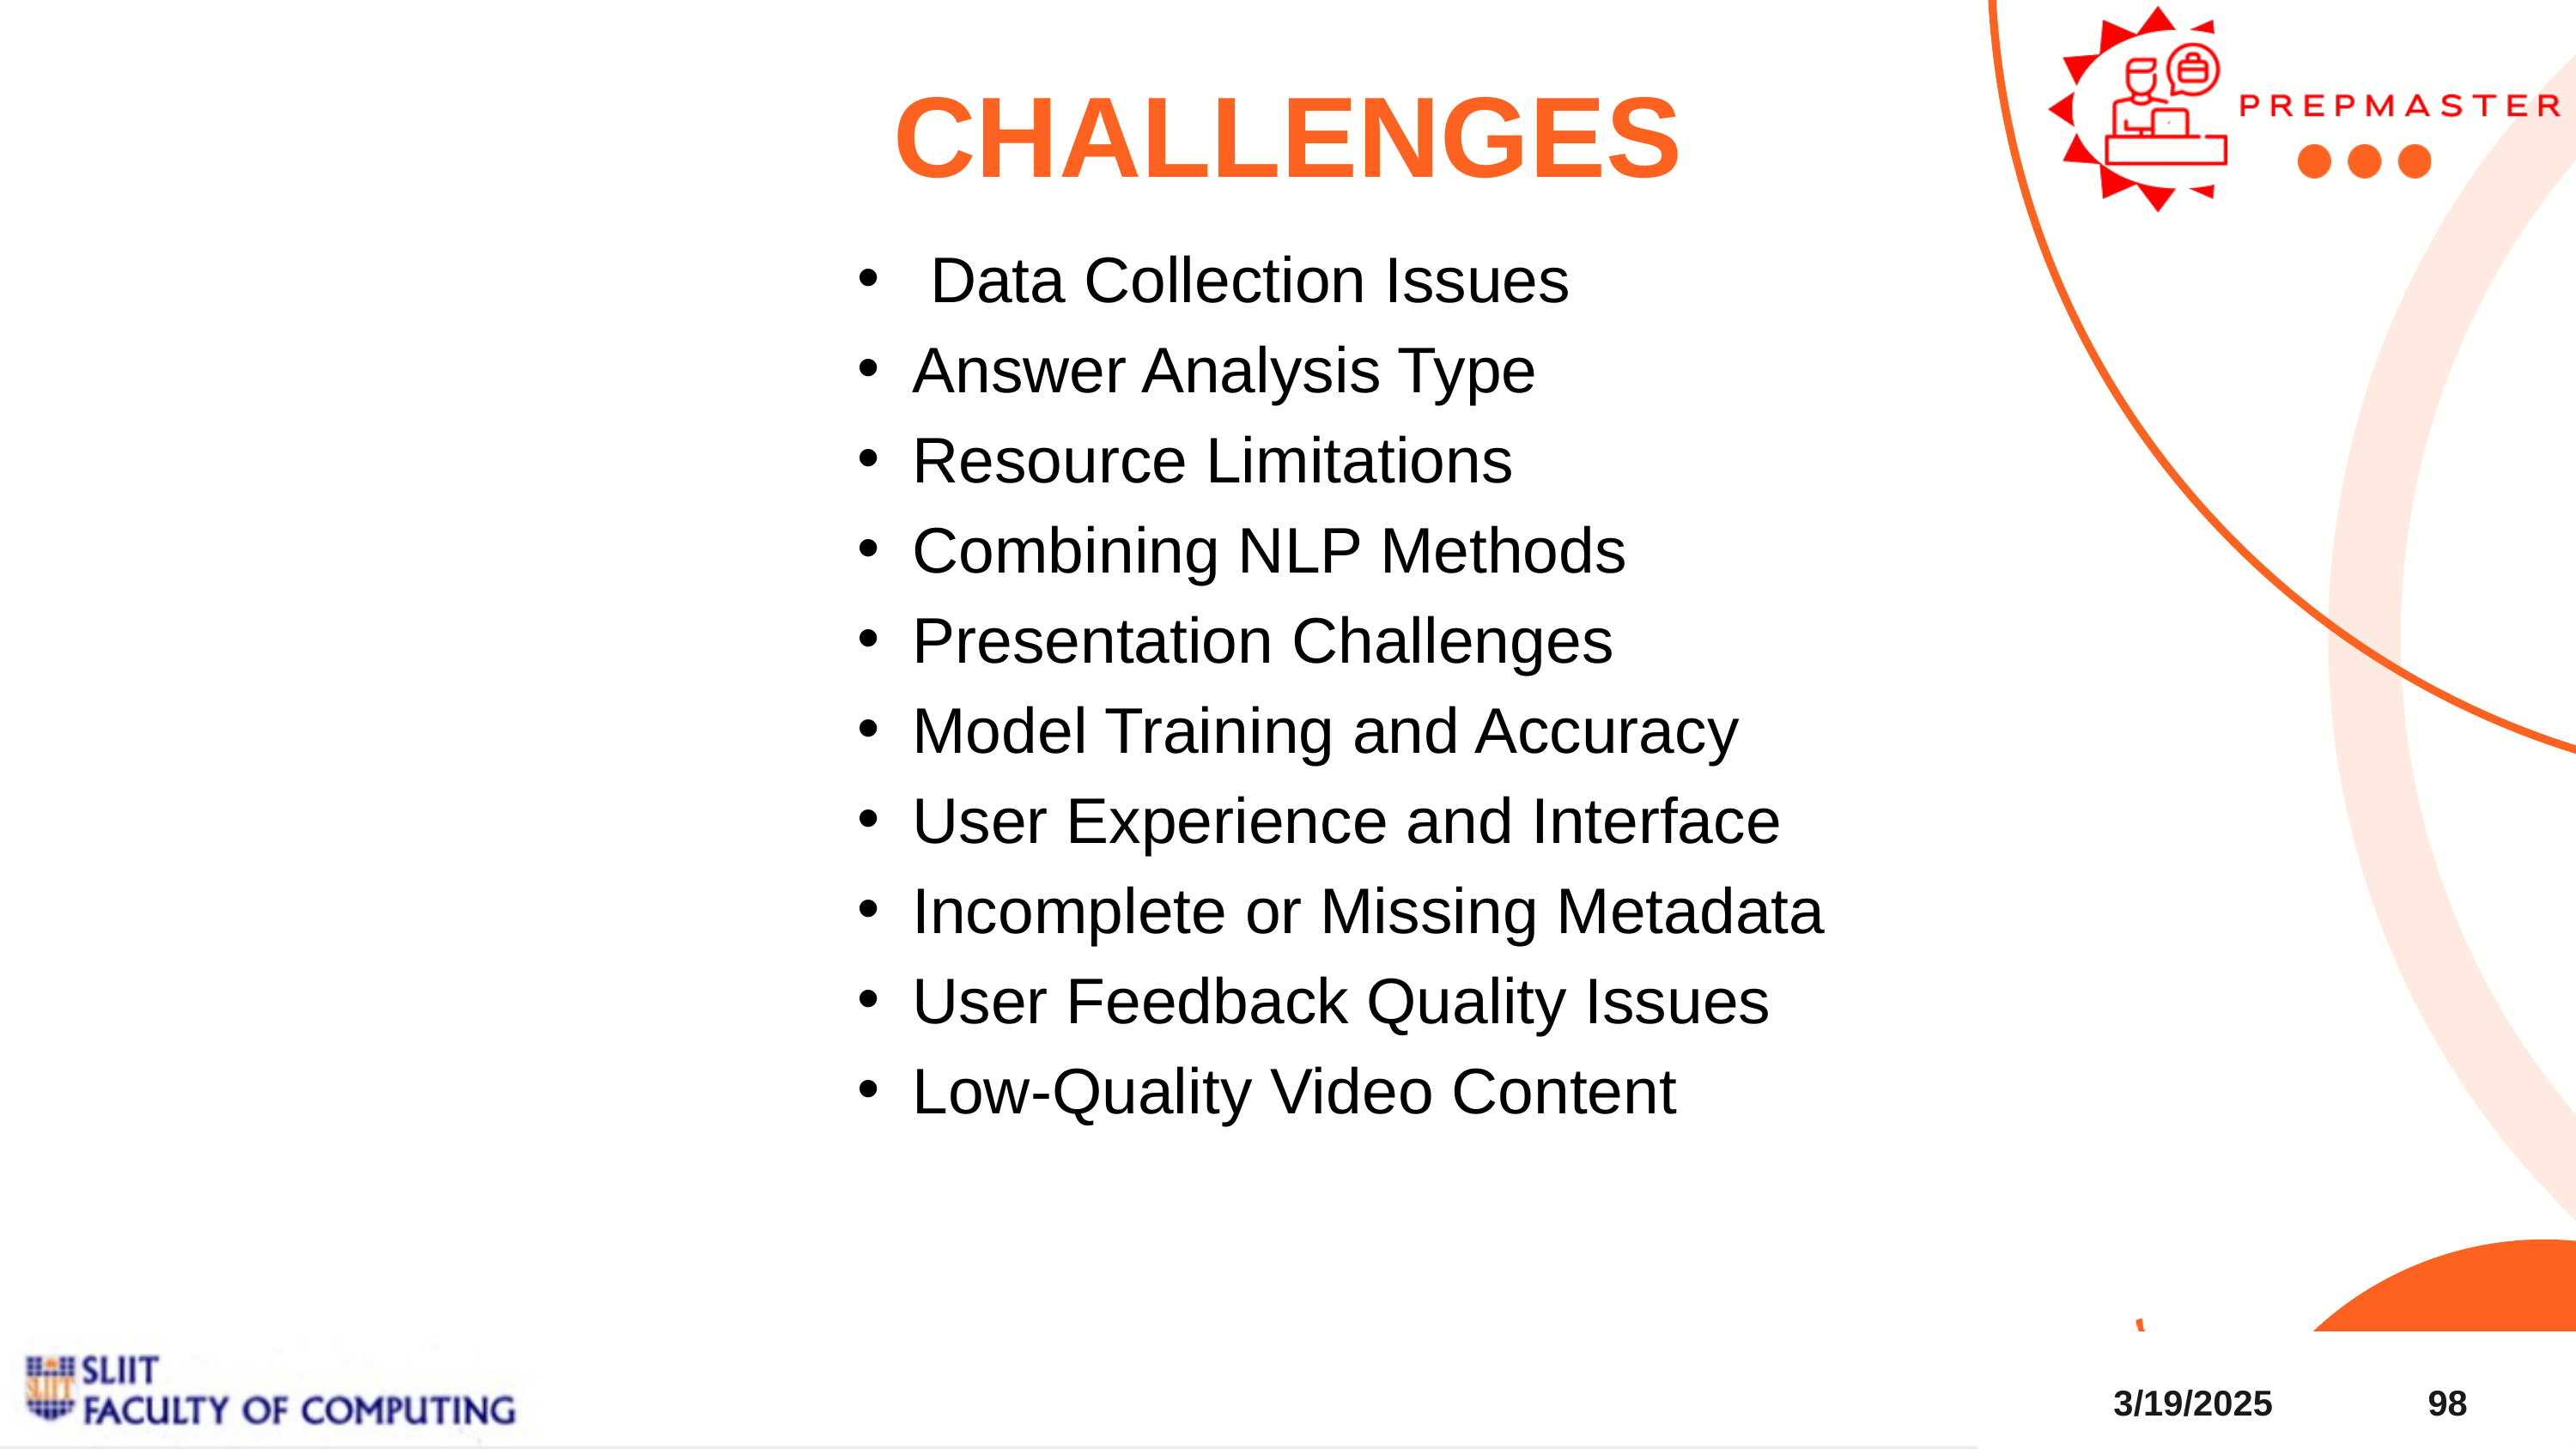

CHALLENGES

 Data Collection Issues
Answer Analysis Type
Resource Limitations
Combining NLP Methods
Presentation Challenges
Model Training and Accuracy
User Experience and Interface
Incomplete or Missing Metadata
User Feedback Quality Issues
Low-Quality Video Content

3/19/2025
98